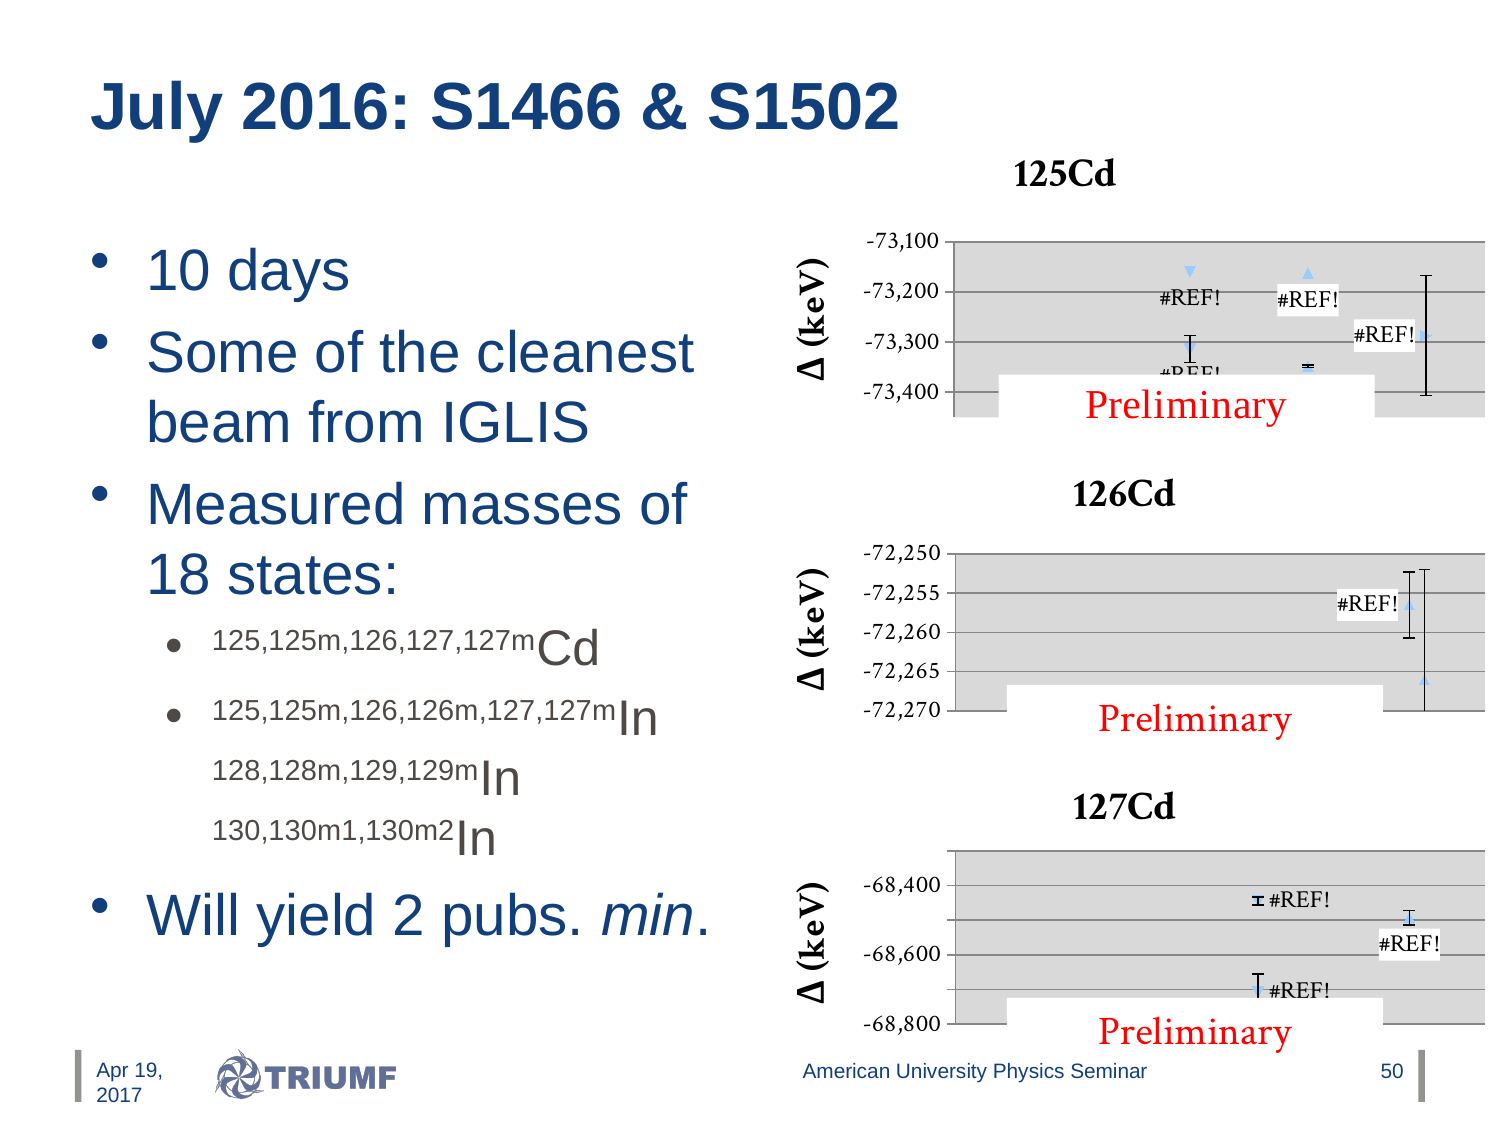

# July 2016: S1466 & S1502

### Chart: 125Cd

| Category | #REF! | #REF! | #REF! | #REF! |
|---|---|---|---|---|
10 days
Some of the cleanest beam from IGLIS
Measured masses of 18 states:
125,125m,126,127,127mCd
125,125m,126,126m,127,127mIn 128,128m,129,129mIn 130,130m1,130m2In
Will yield 2 pubs. min.

### Chart: 126Cd

| Category | #REF! | #REF! | #REF! |
|---|---|---|---|

### Chart: 127Cd

| Category | #REF! | #REF! | #REF! |
|---|---|---|---|
Apr 19, 2017
American University Physics Seminar
50